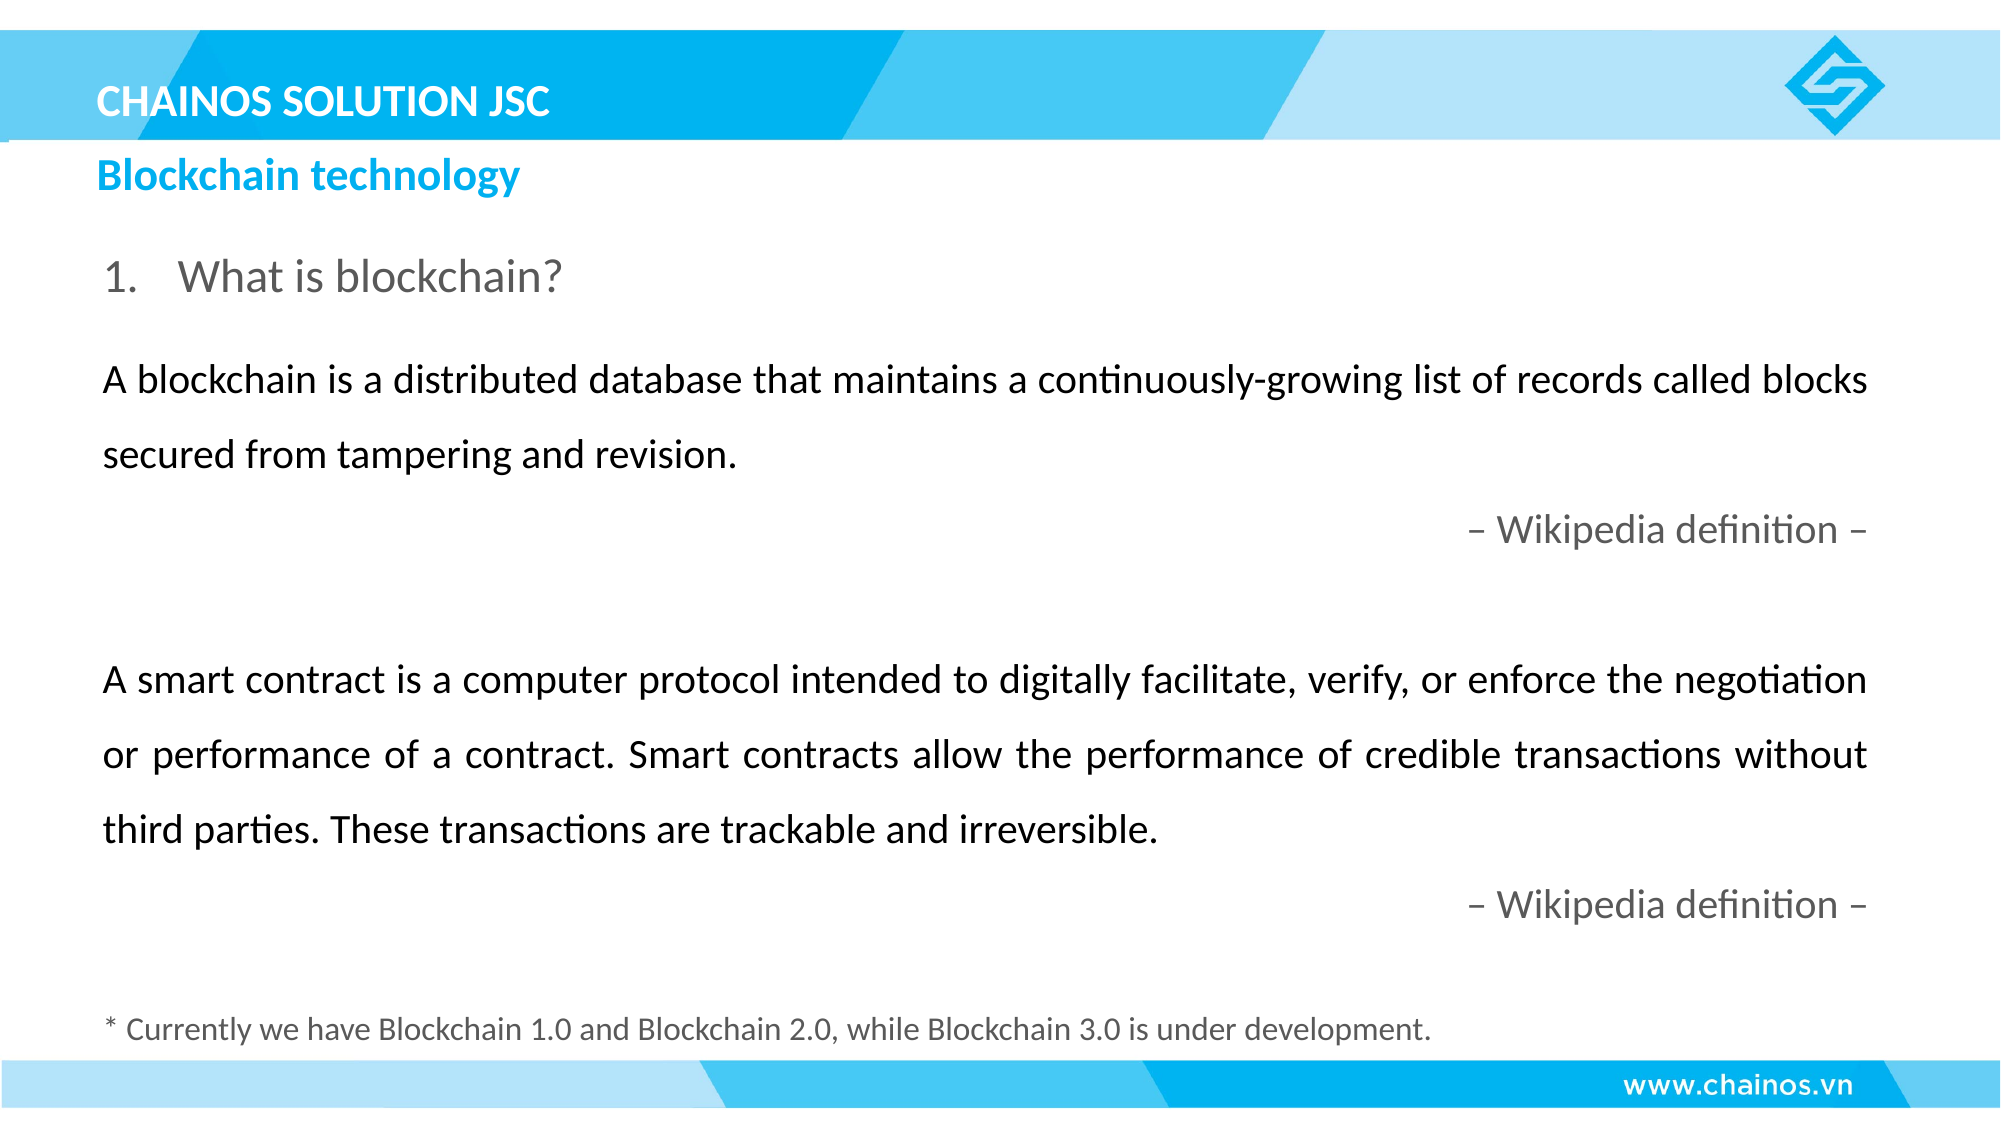

CHAINOS SOLUTION JSC
Blockchain technology
What is blockchain?
A blockchain is a distributed database that maintains a continuously-growing list of records called blocks secured from tampering and revision.
– Wikipedia definition –

A smart contract is a computer protocol intended to digitally facilitate, verify, or enforce the negotiation or performance of a contract. Smart contracts allow the performance of credible transactions without third parties. These transactions are trackable and irreversible.
– Wikipedia definition –

* Currently we have Blockchain 1.0 and Blockchain 2.0, while Blockchain 3.0 is under development.